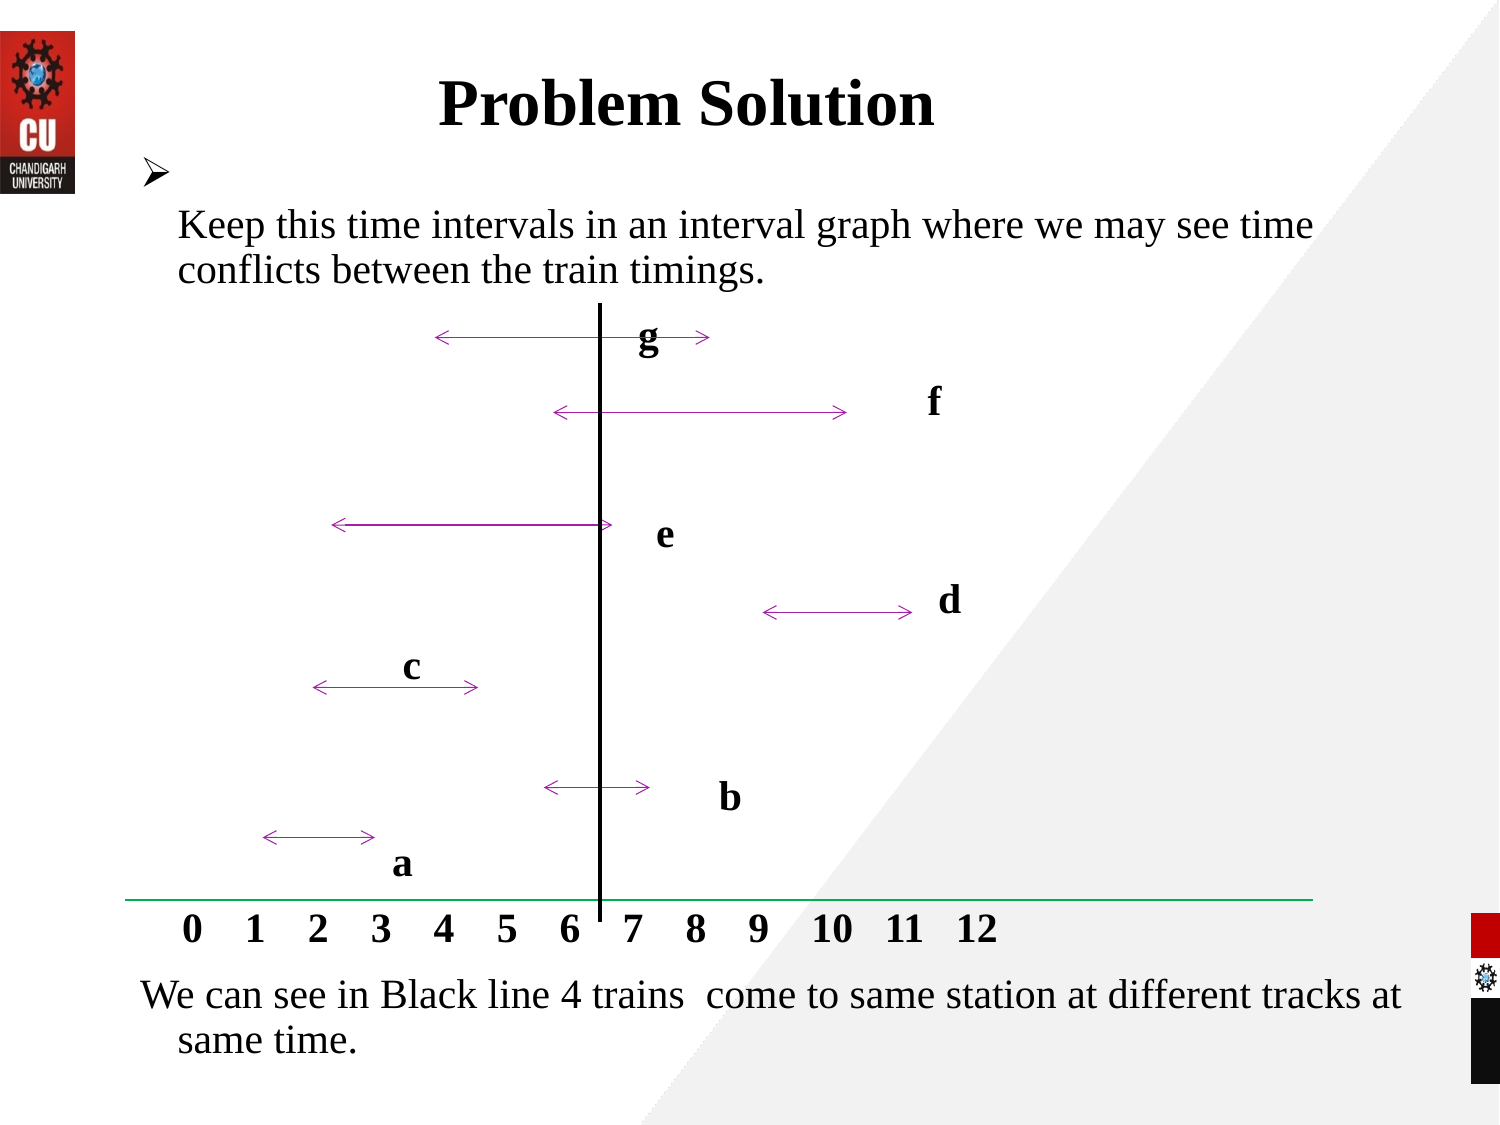

# Problem Solution
Keep this time intervals in an interval graph where we may see time conflicts between the train timings.
                                            	 g
                                                             	f

			                 e
                                                                            d
                         c

			                       b
                        a
    0    1    2    3    4    5    6    7    8    9    10   11   12
We can see in Black line 4 trains  come to same station at different tracks at same time.